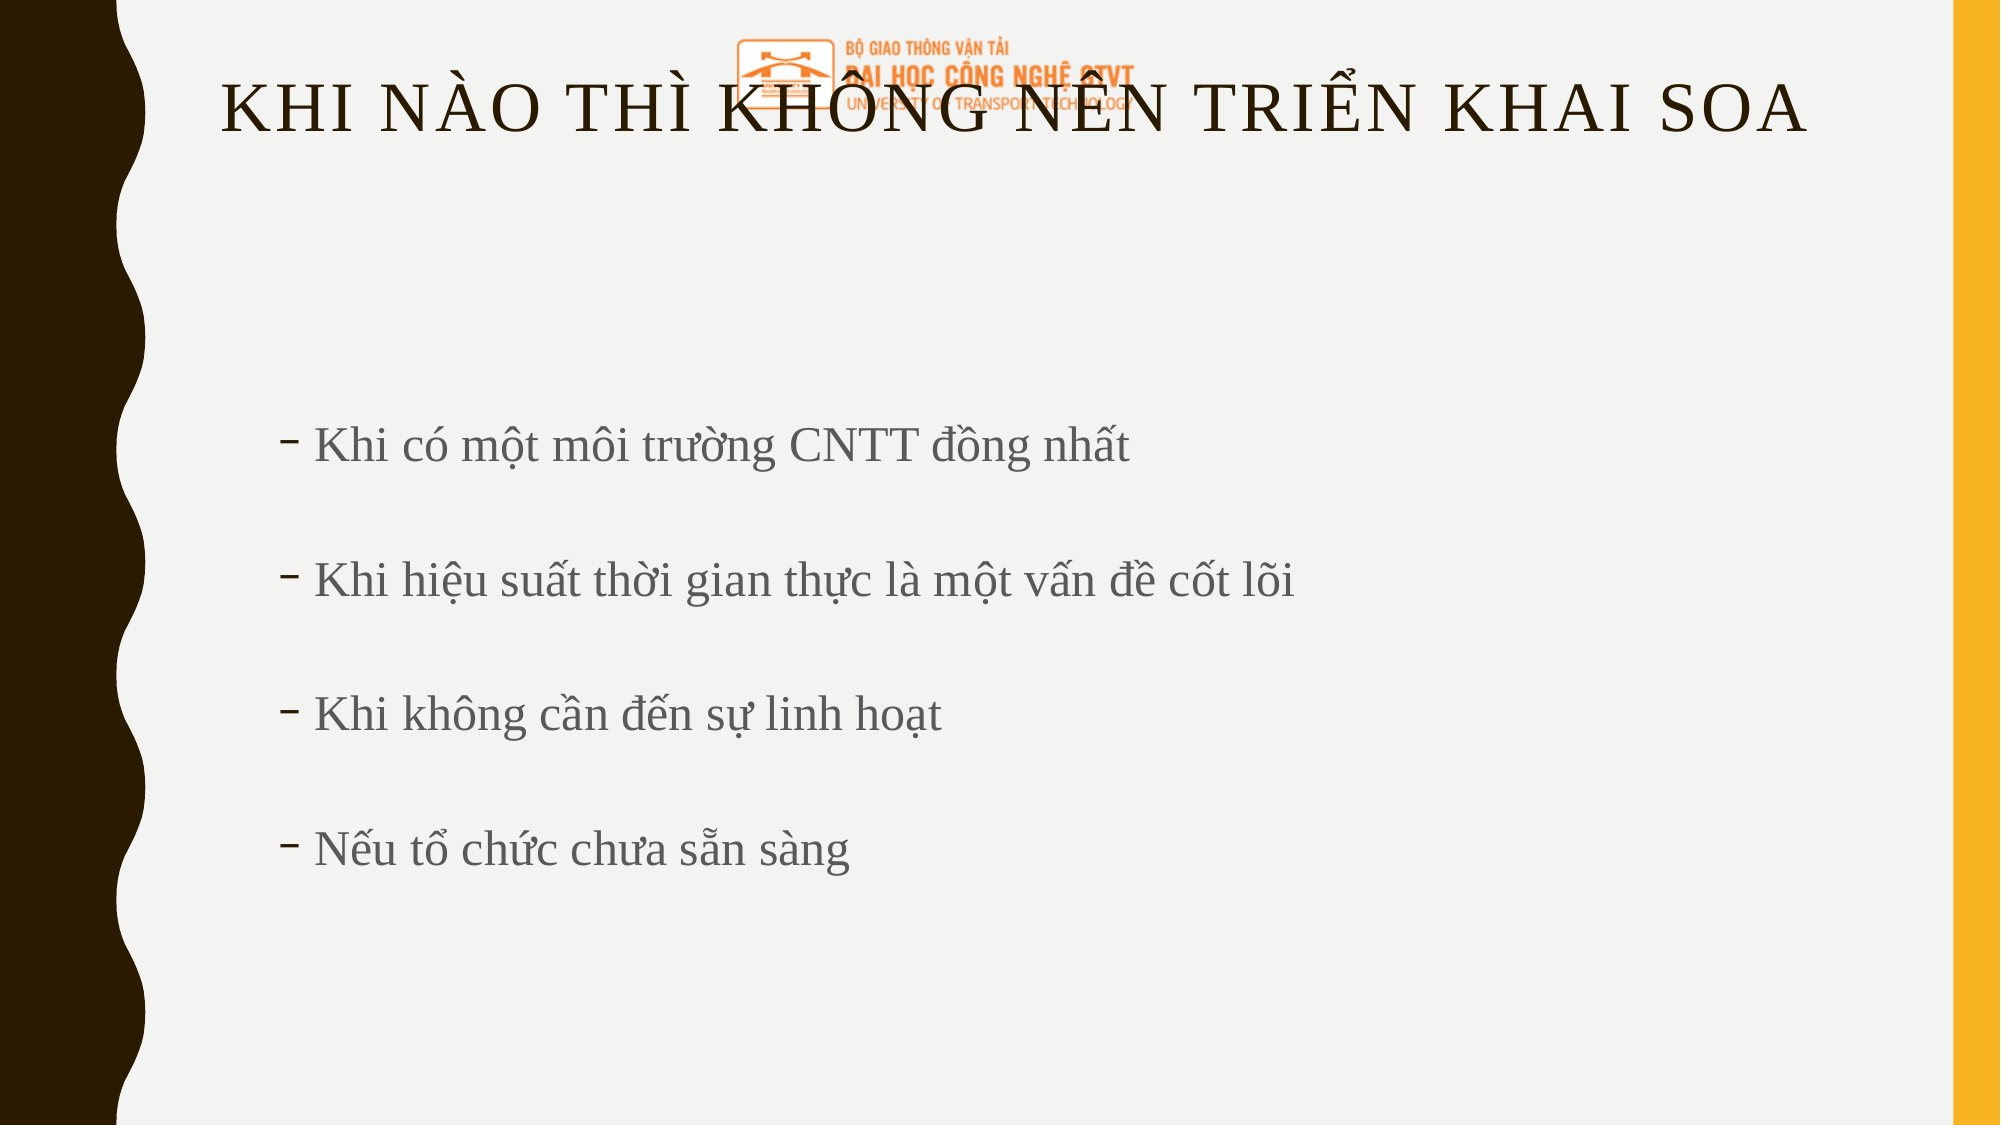

# Khi nào thì không nên triển khai SOA
Khi có một môi trường CNTT đồng nhất
Khi hiệu suất thời gian thực là một vấn đề cốt lõi
Khi không cần đến sự linh hoạt
Nếu tổ chức chưa sẵn sàng